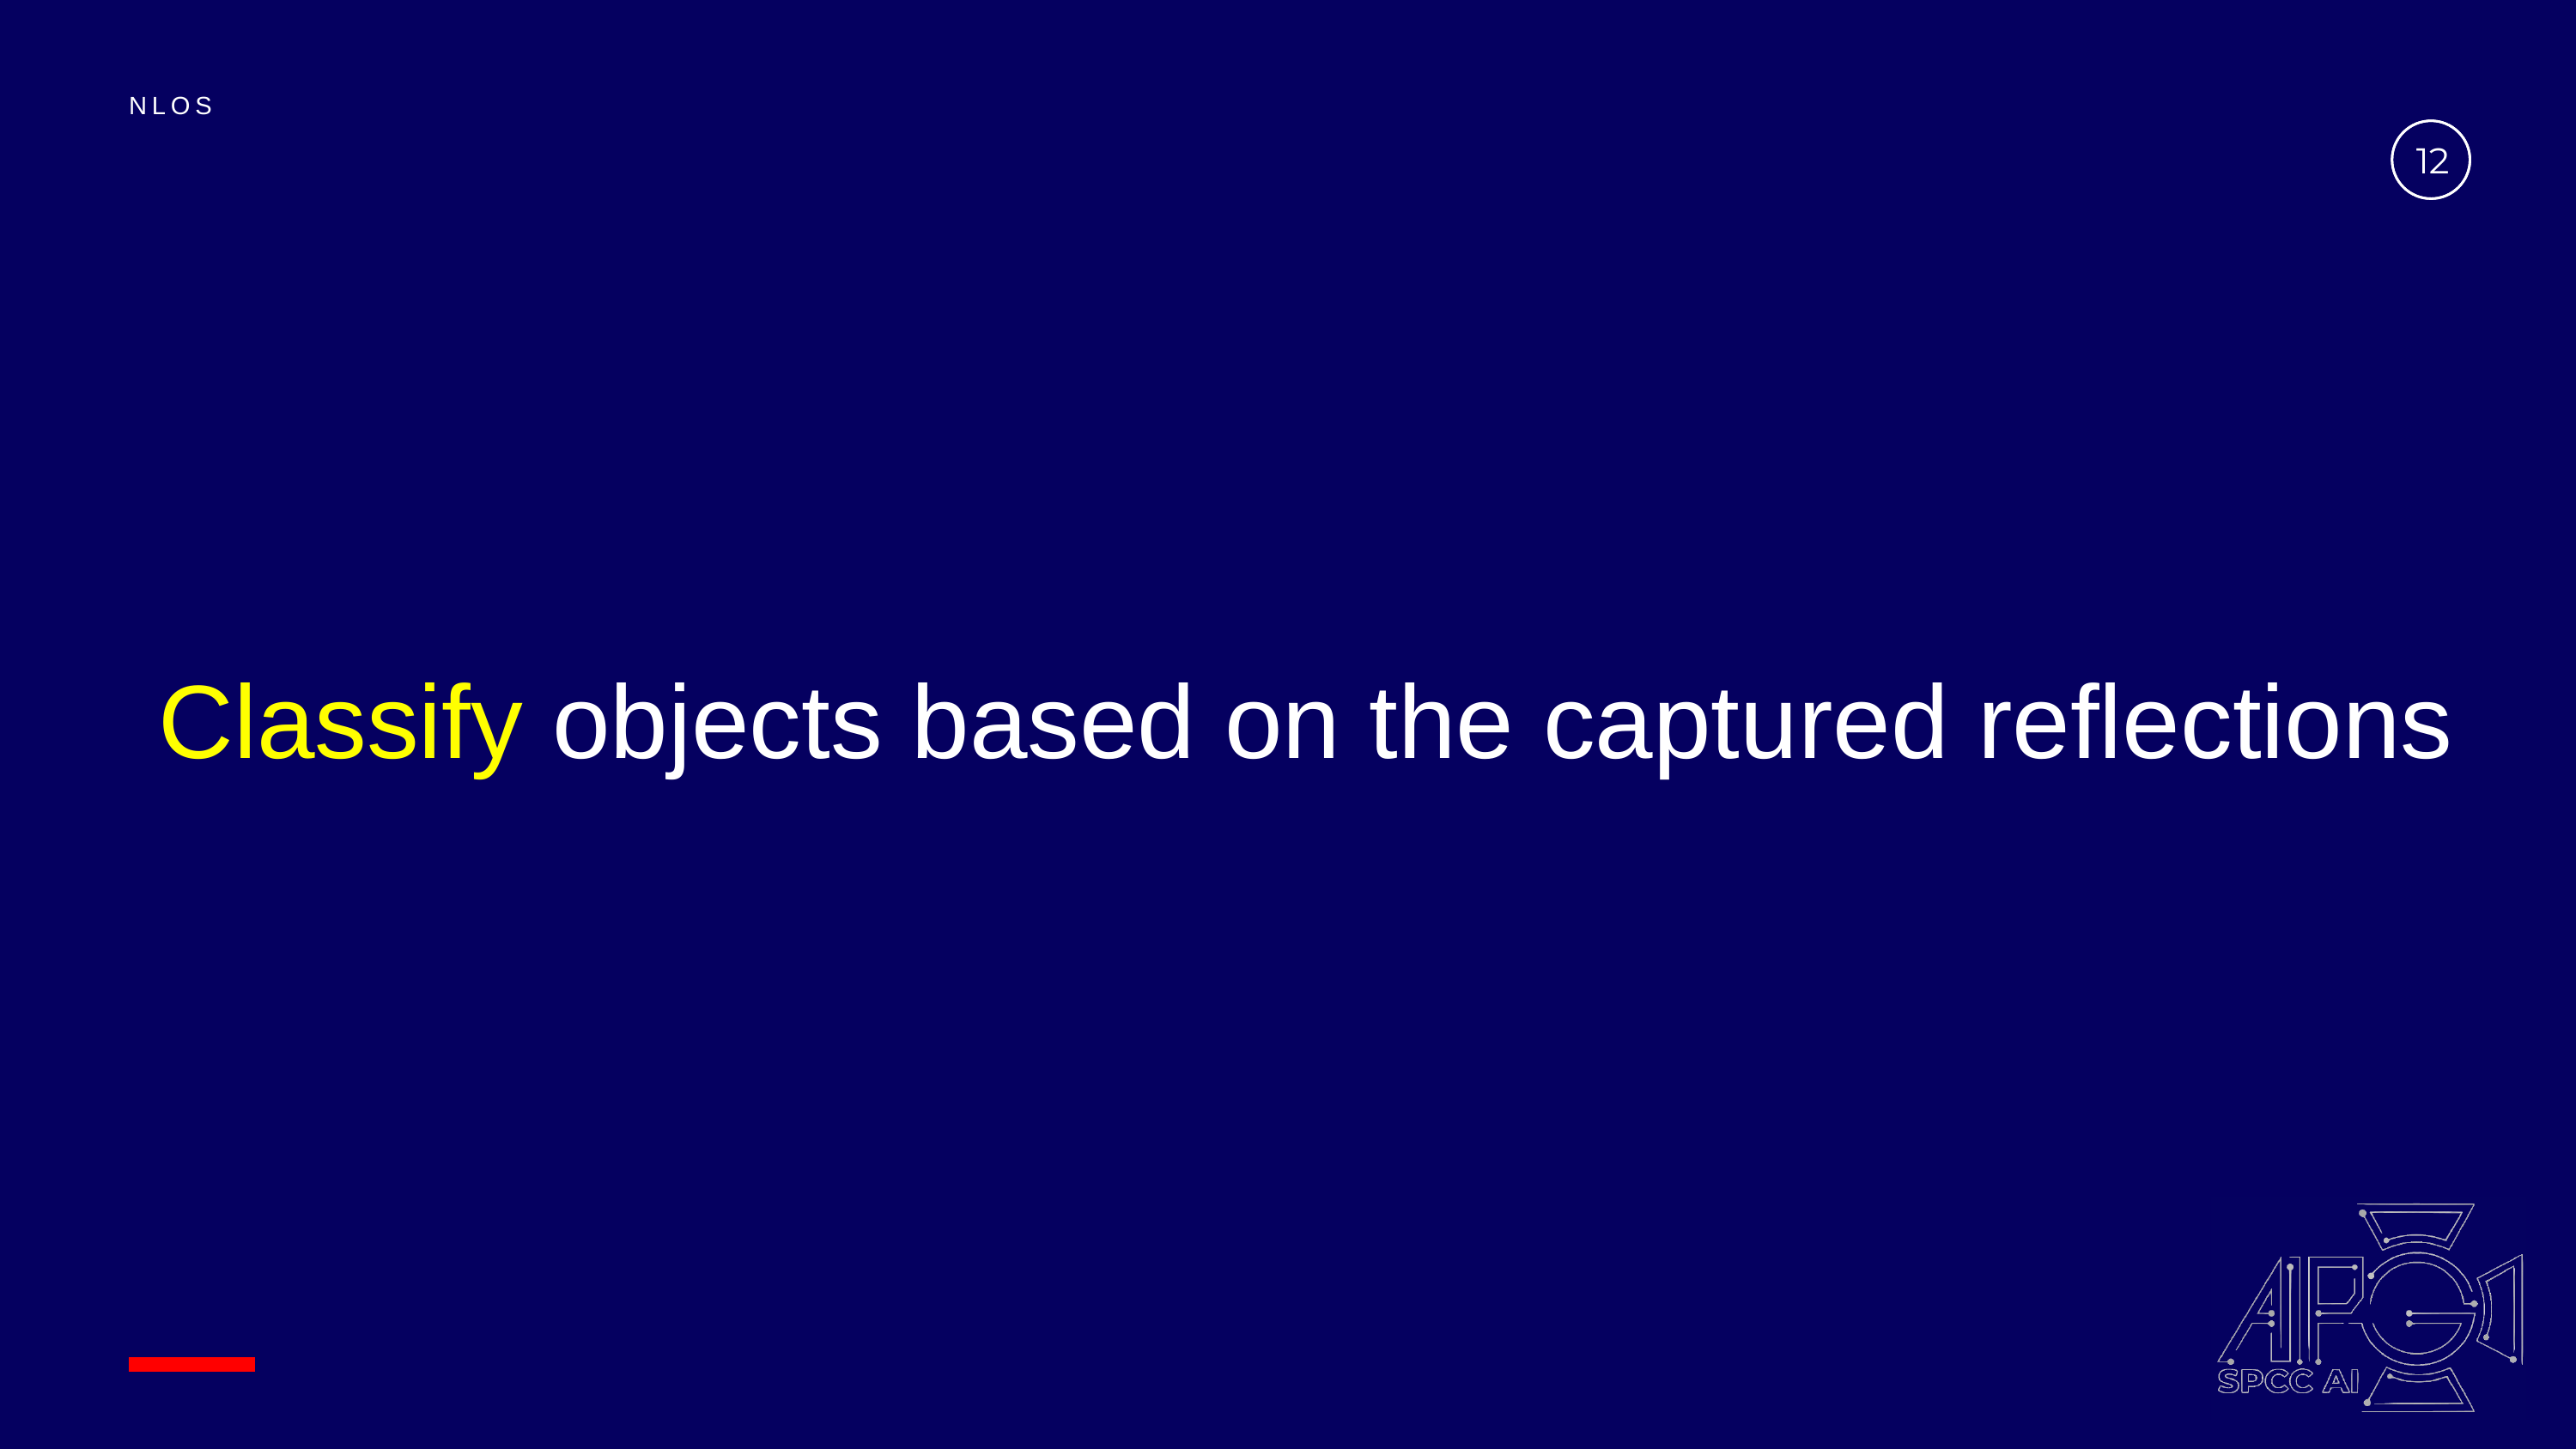

NLOS

12
# Classify objects based on the captured reflections